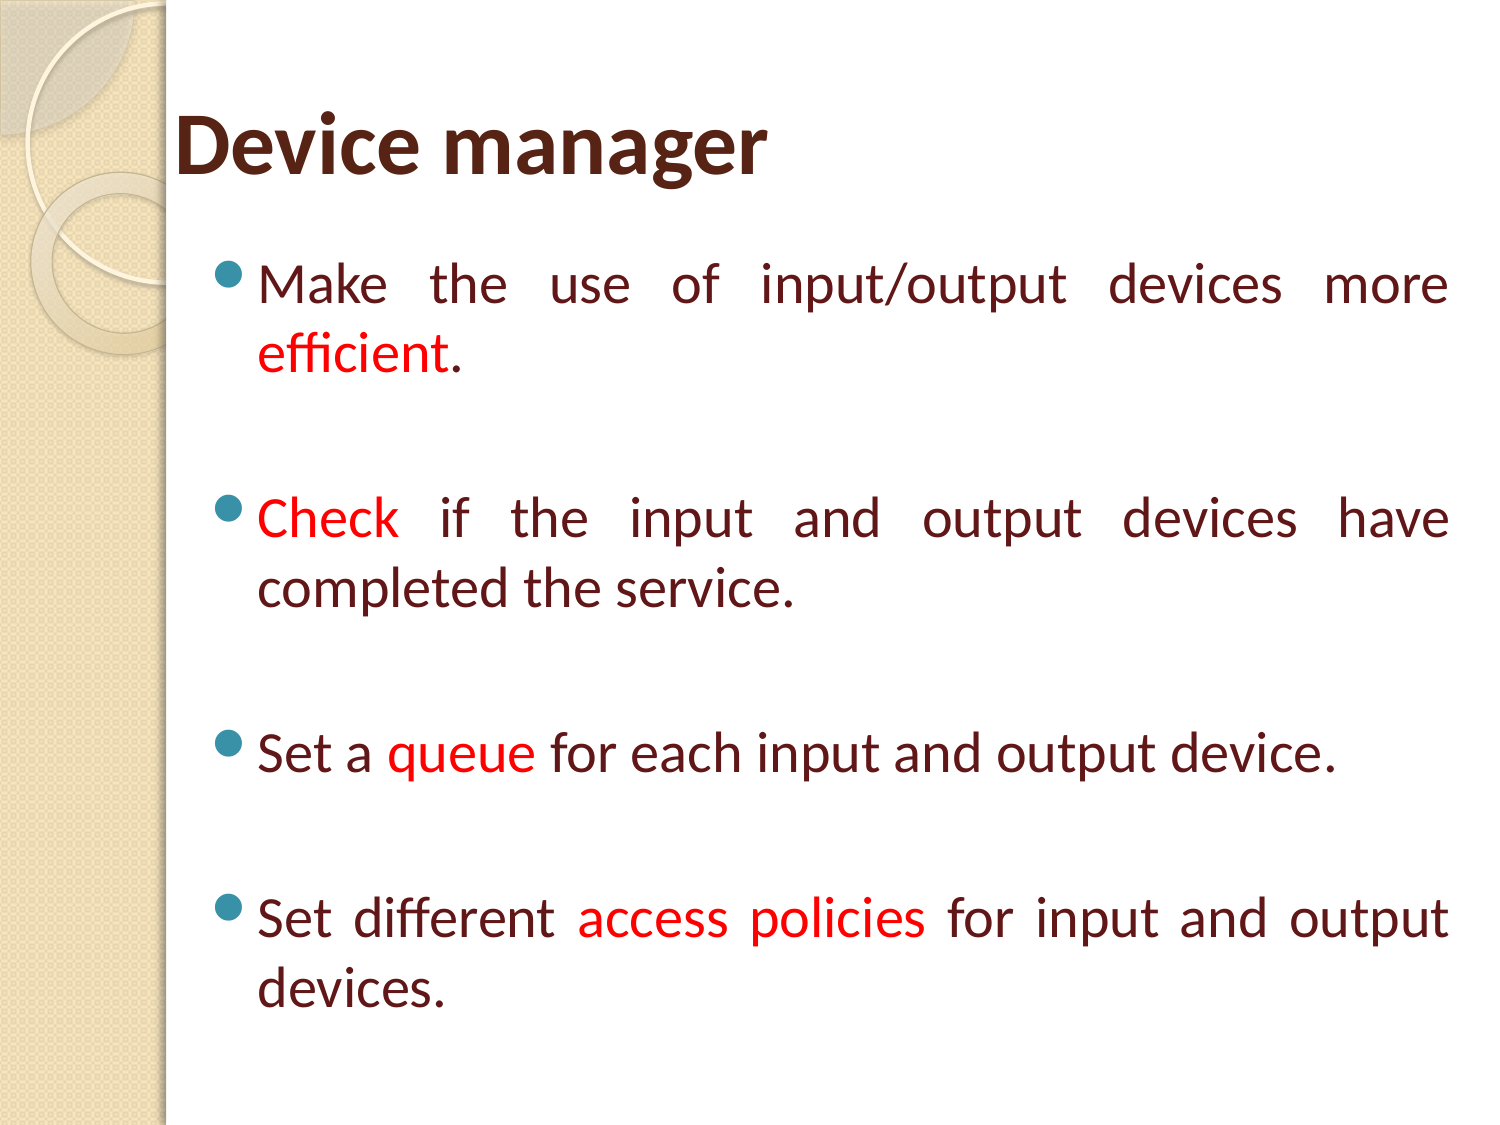

# Device manager
Make the use of input/output devices more efficient.

Check if the input and output devices have completed the service.

Set a queue for each input and output device.

Set different access policies for input and output devices.